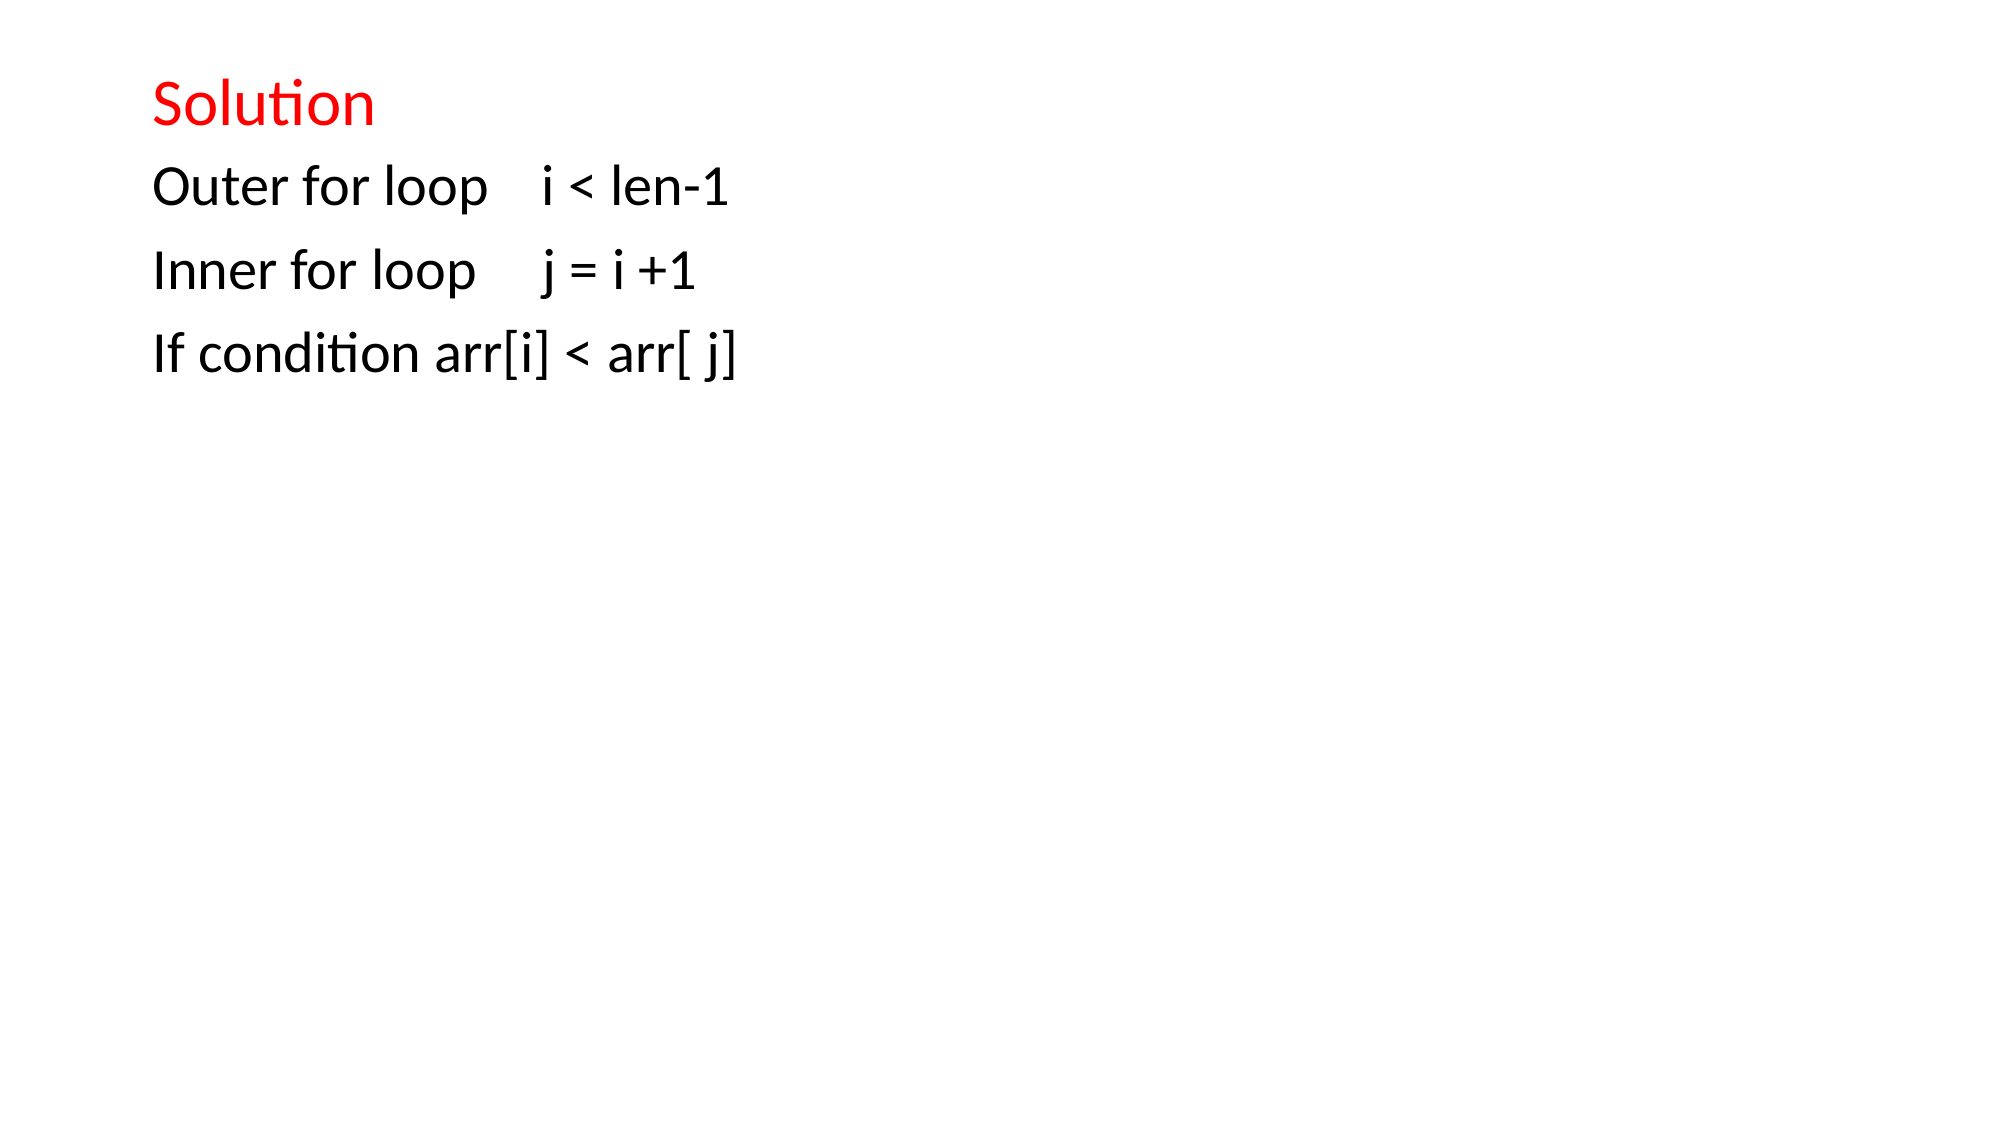

# Solution
Outer for loop    i < len-1
Inner for loop     j = i +1
If condition arr[i] < arr[ j]